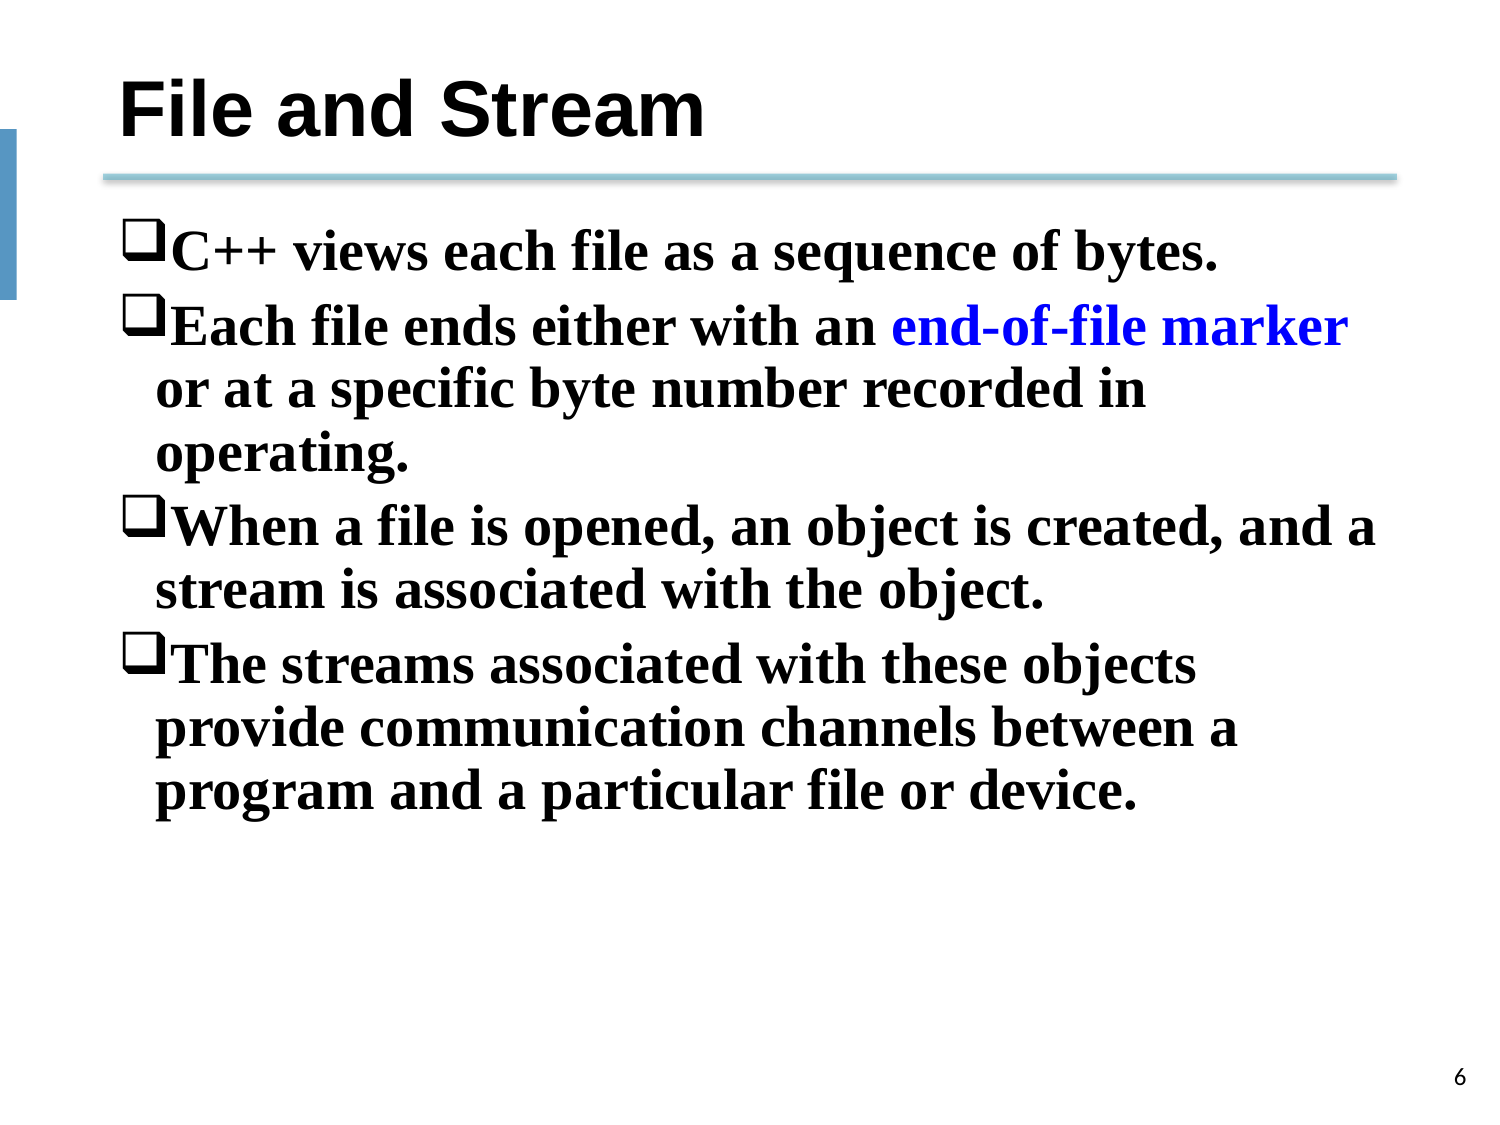

# File and Stream
C++ views each file as a sequence of bytes.
Each file ends either with an end-of-file marker or at a specific byte number recorded in operating.
When a file is opened, an object is created, and a stream is associated with the object.
The streams associated with these objects provide communication channels between a program and a particular file or device.

6